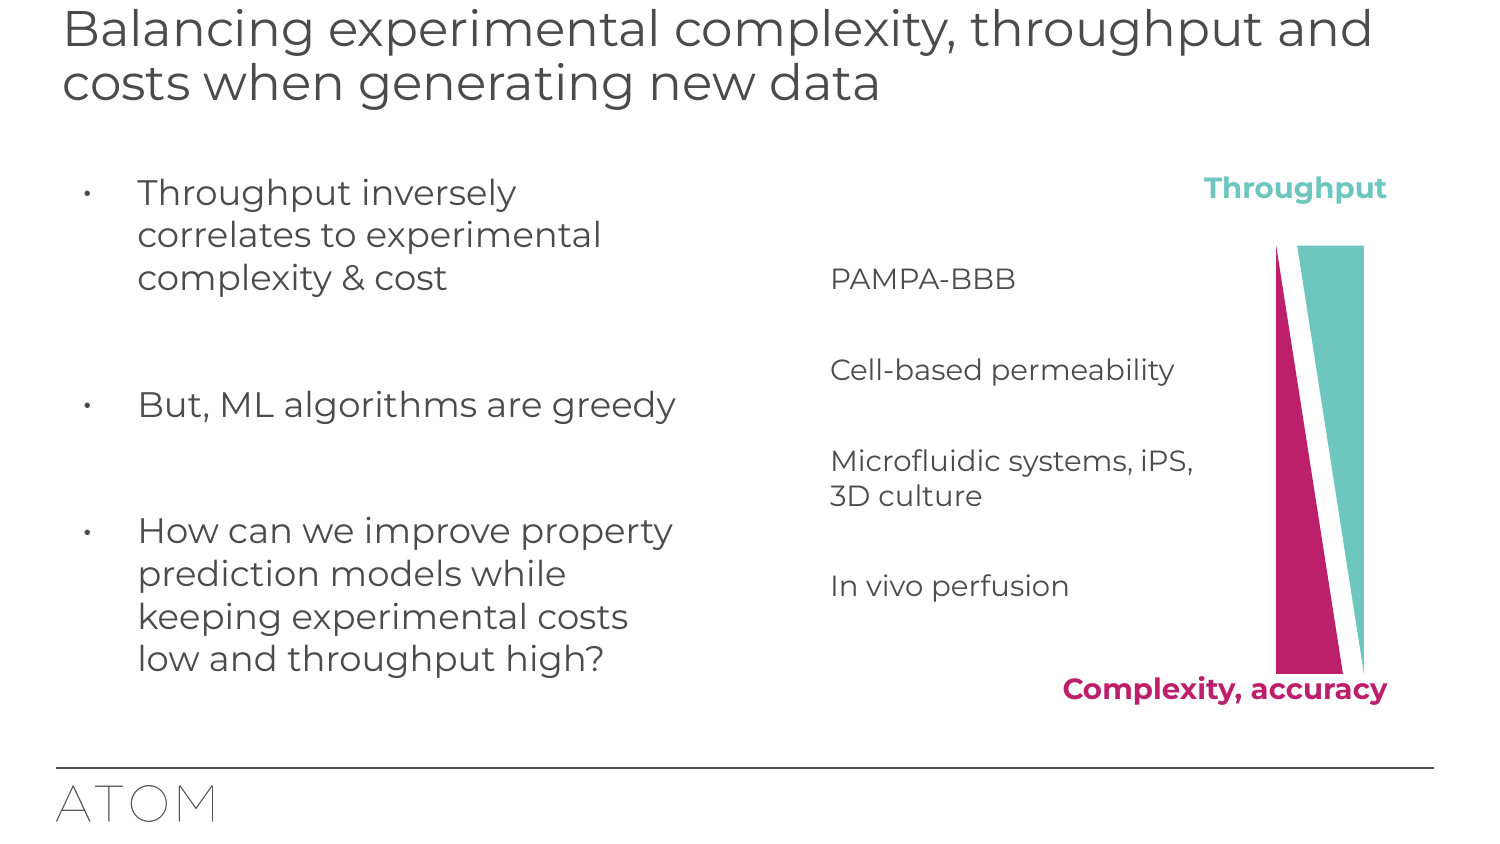

# Balancing experimental complexity, throughput and costs when generating new data
Throughput inversely correlates to experimental complexity & cost

But, ML algorithms are greedy

How can we improve property prediction models while keeping experimental costs low and throughput high?
Throughput

PAMPA-BBB

Cell-based permeability

Microfluidic systems, iPS,                     3D culture

In vivo perfusion

Complexity, accuracy